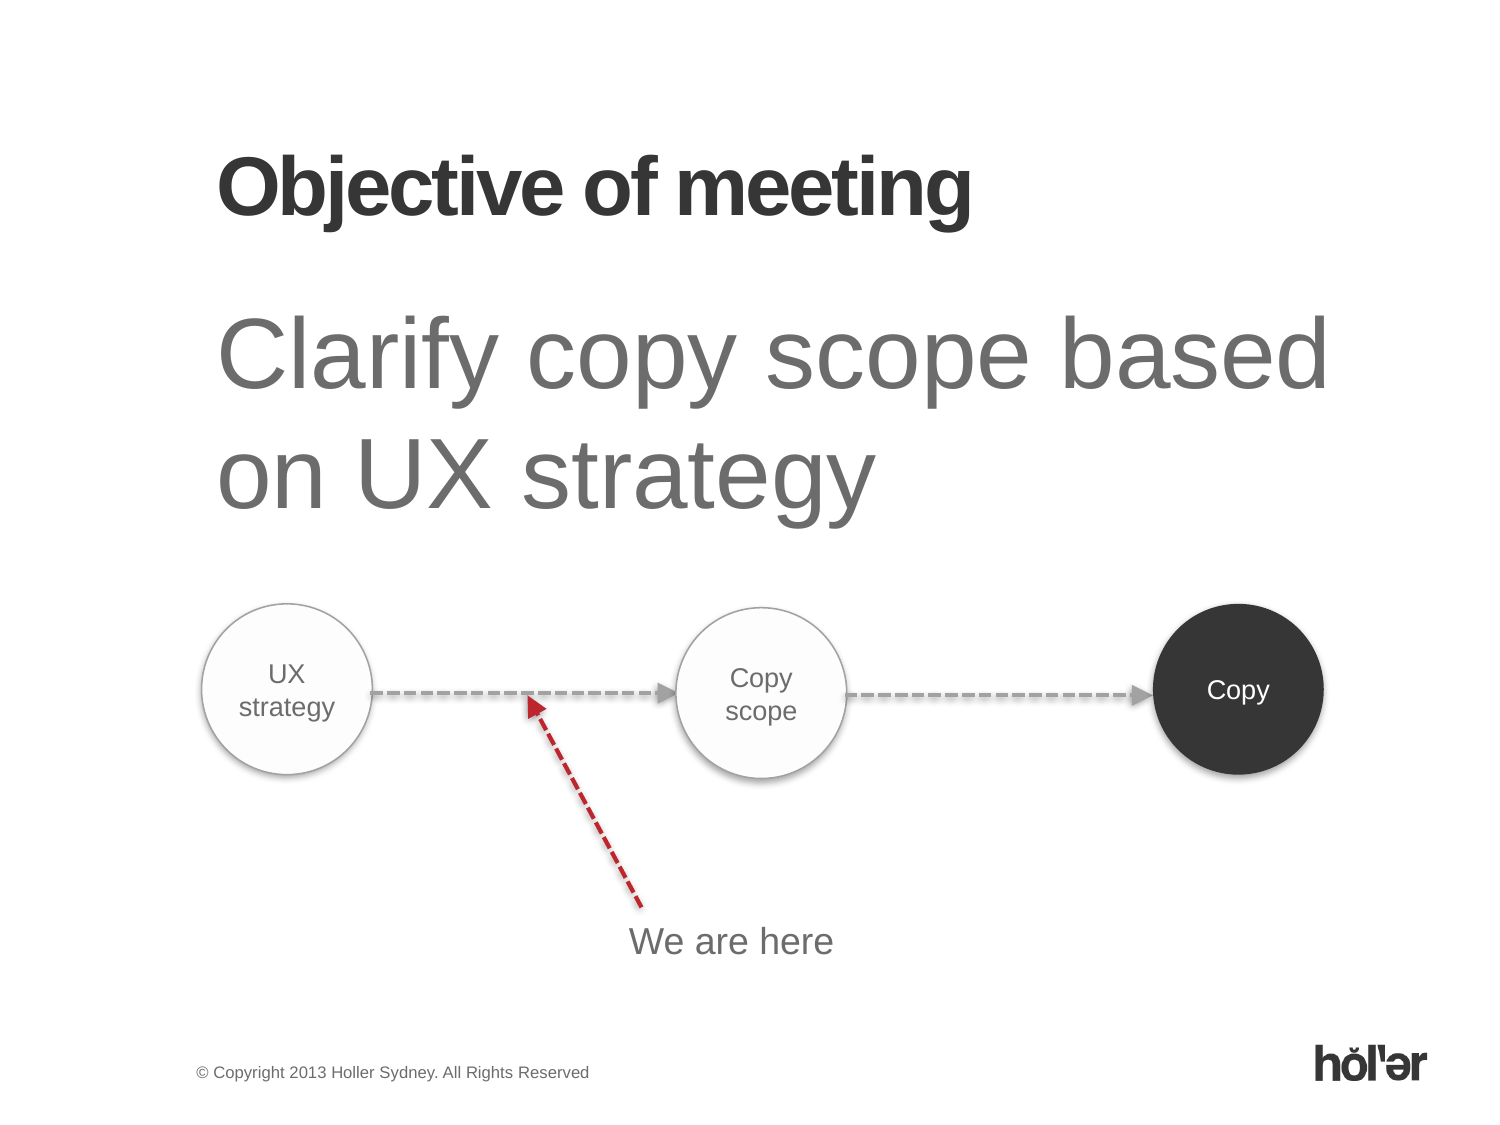

# Objective of meeting
Clarify copy scope based on UX strategy
UX strategy
Copy
Copy scope
We are here